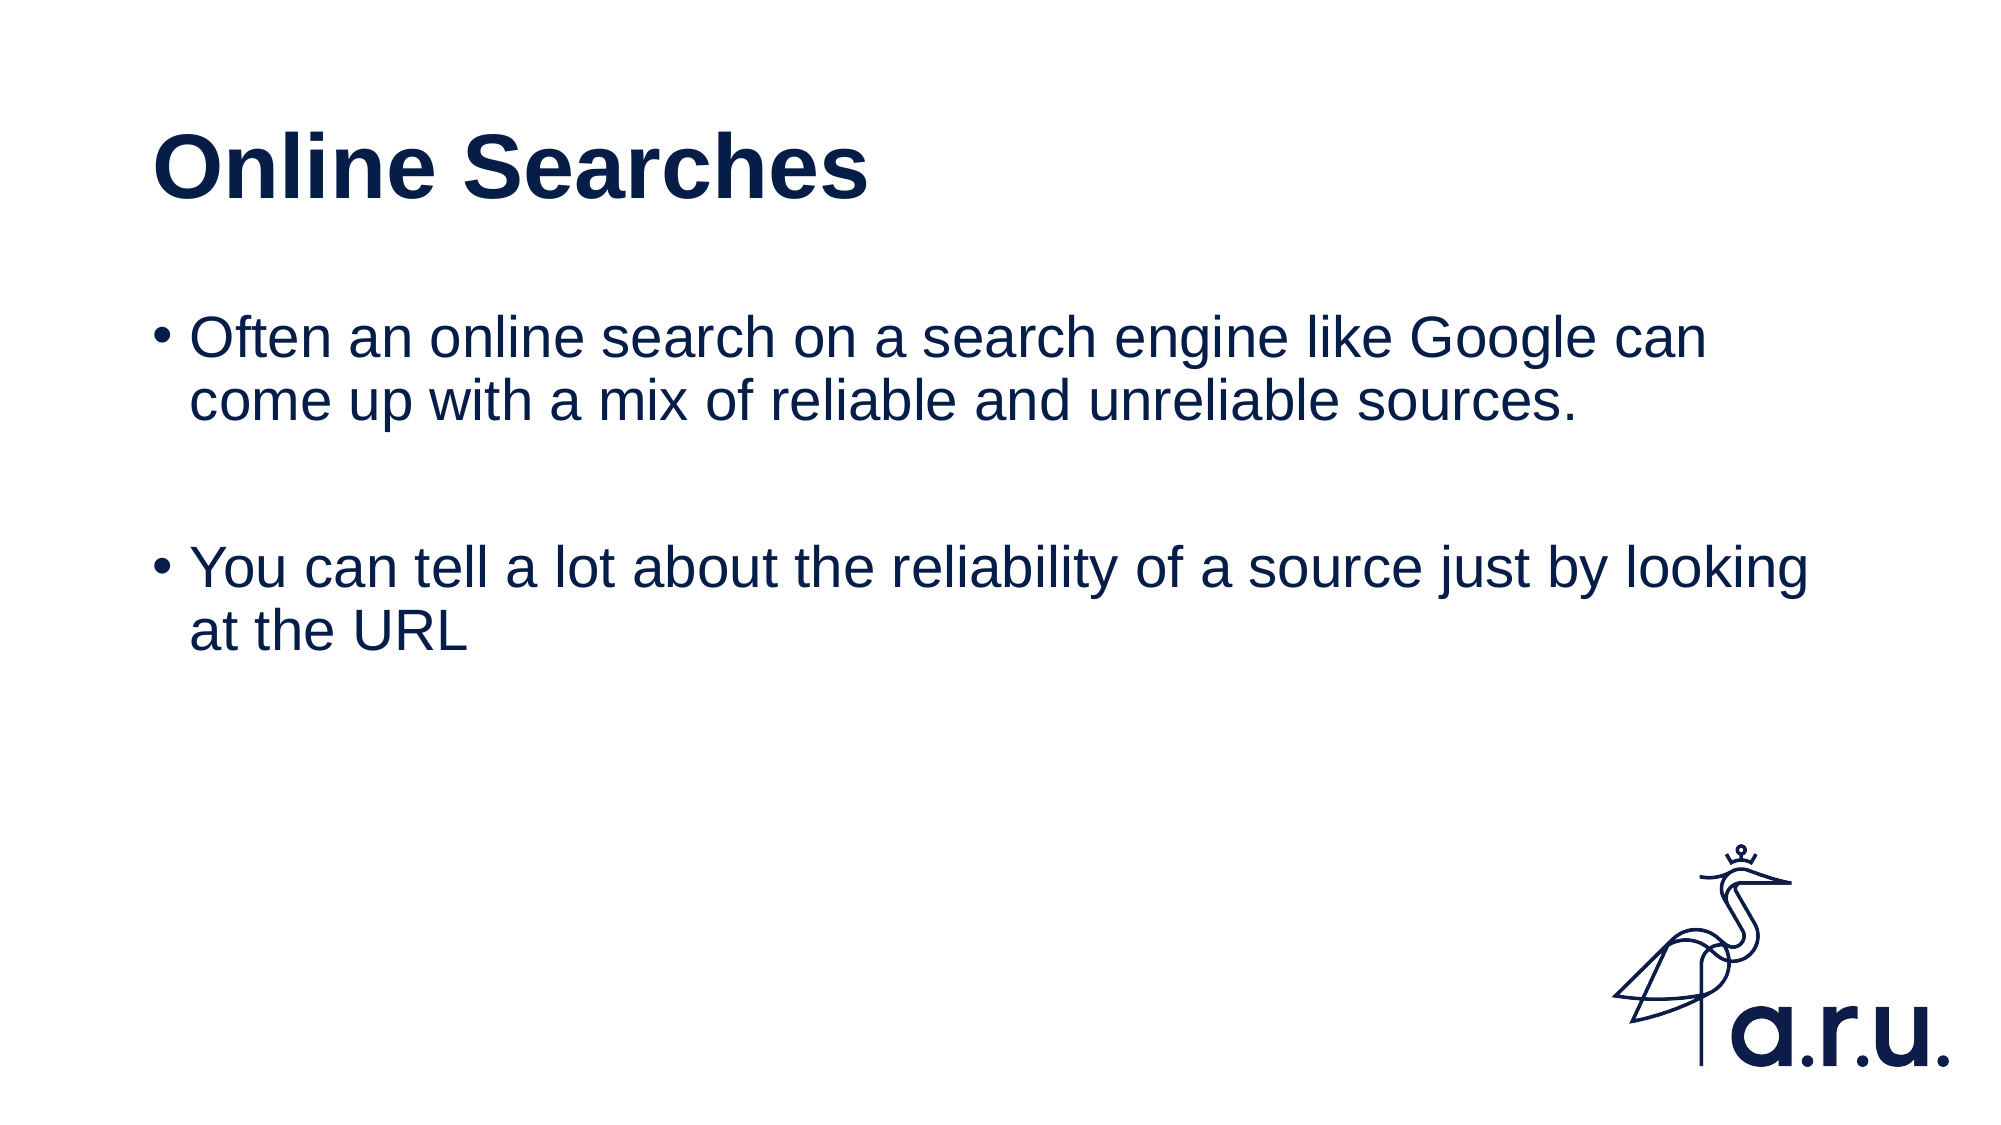

# Online Searches
Often an online search on a search engine like Google can come up with a mix of reliable and unreliable sources.

You can tell a lot about the reliability of a source just by looking at the URL